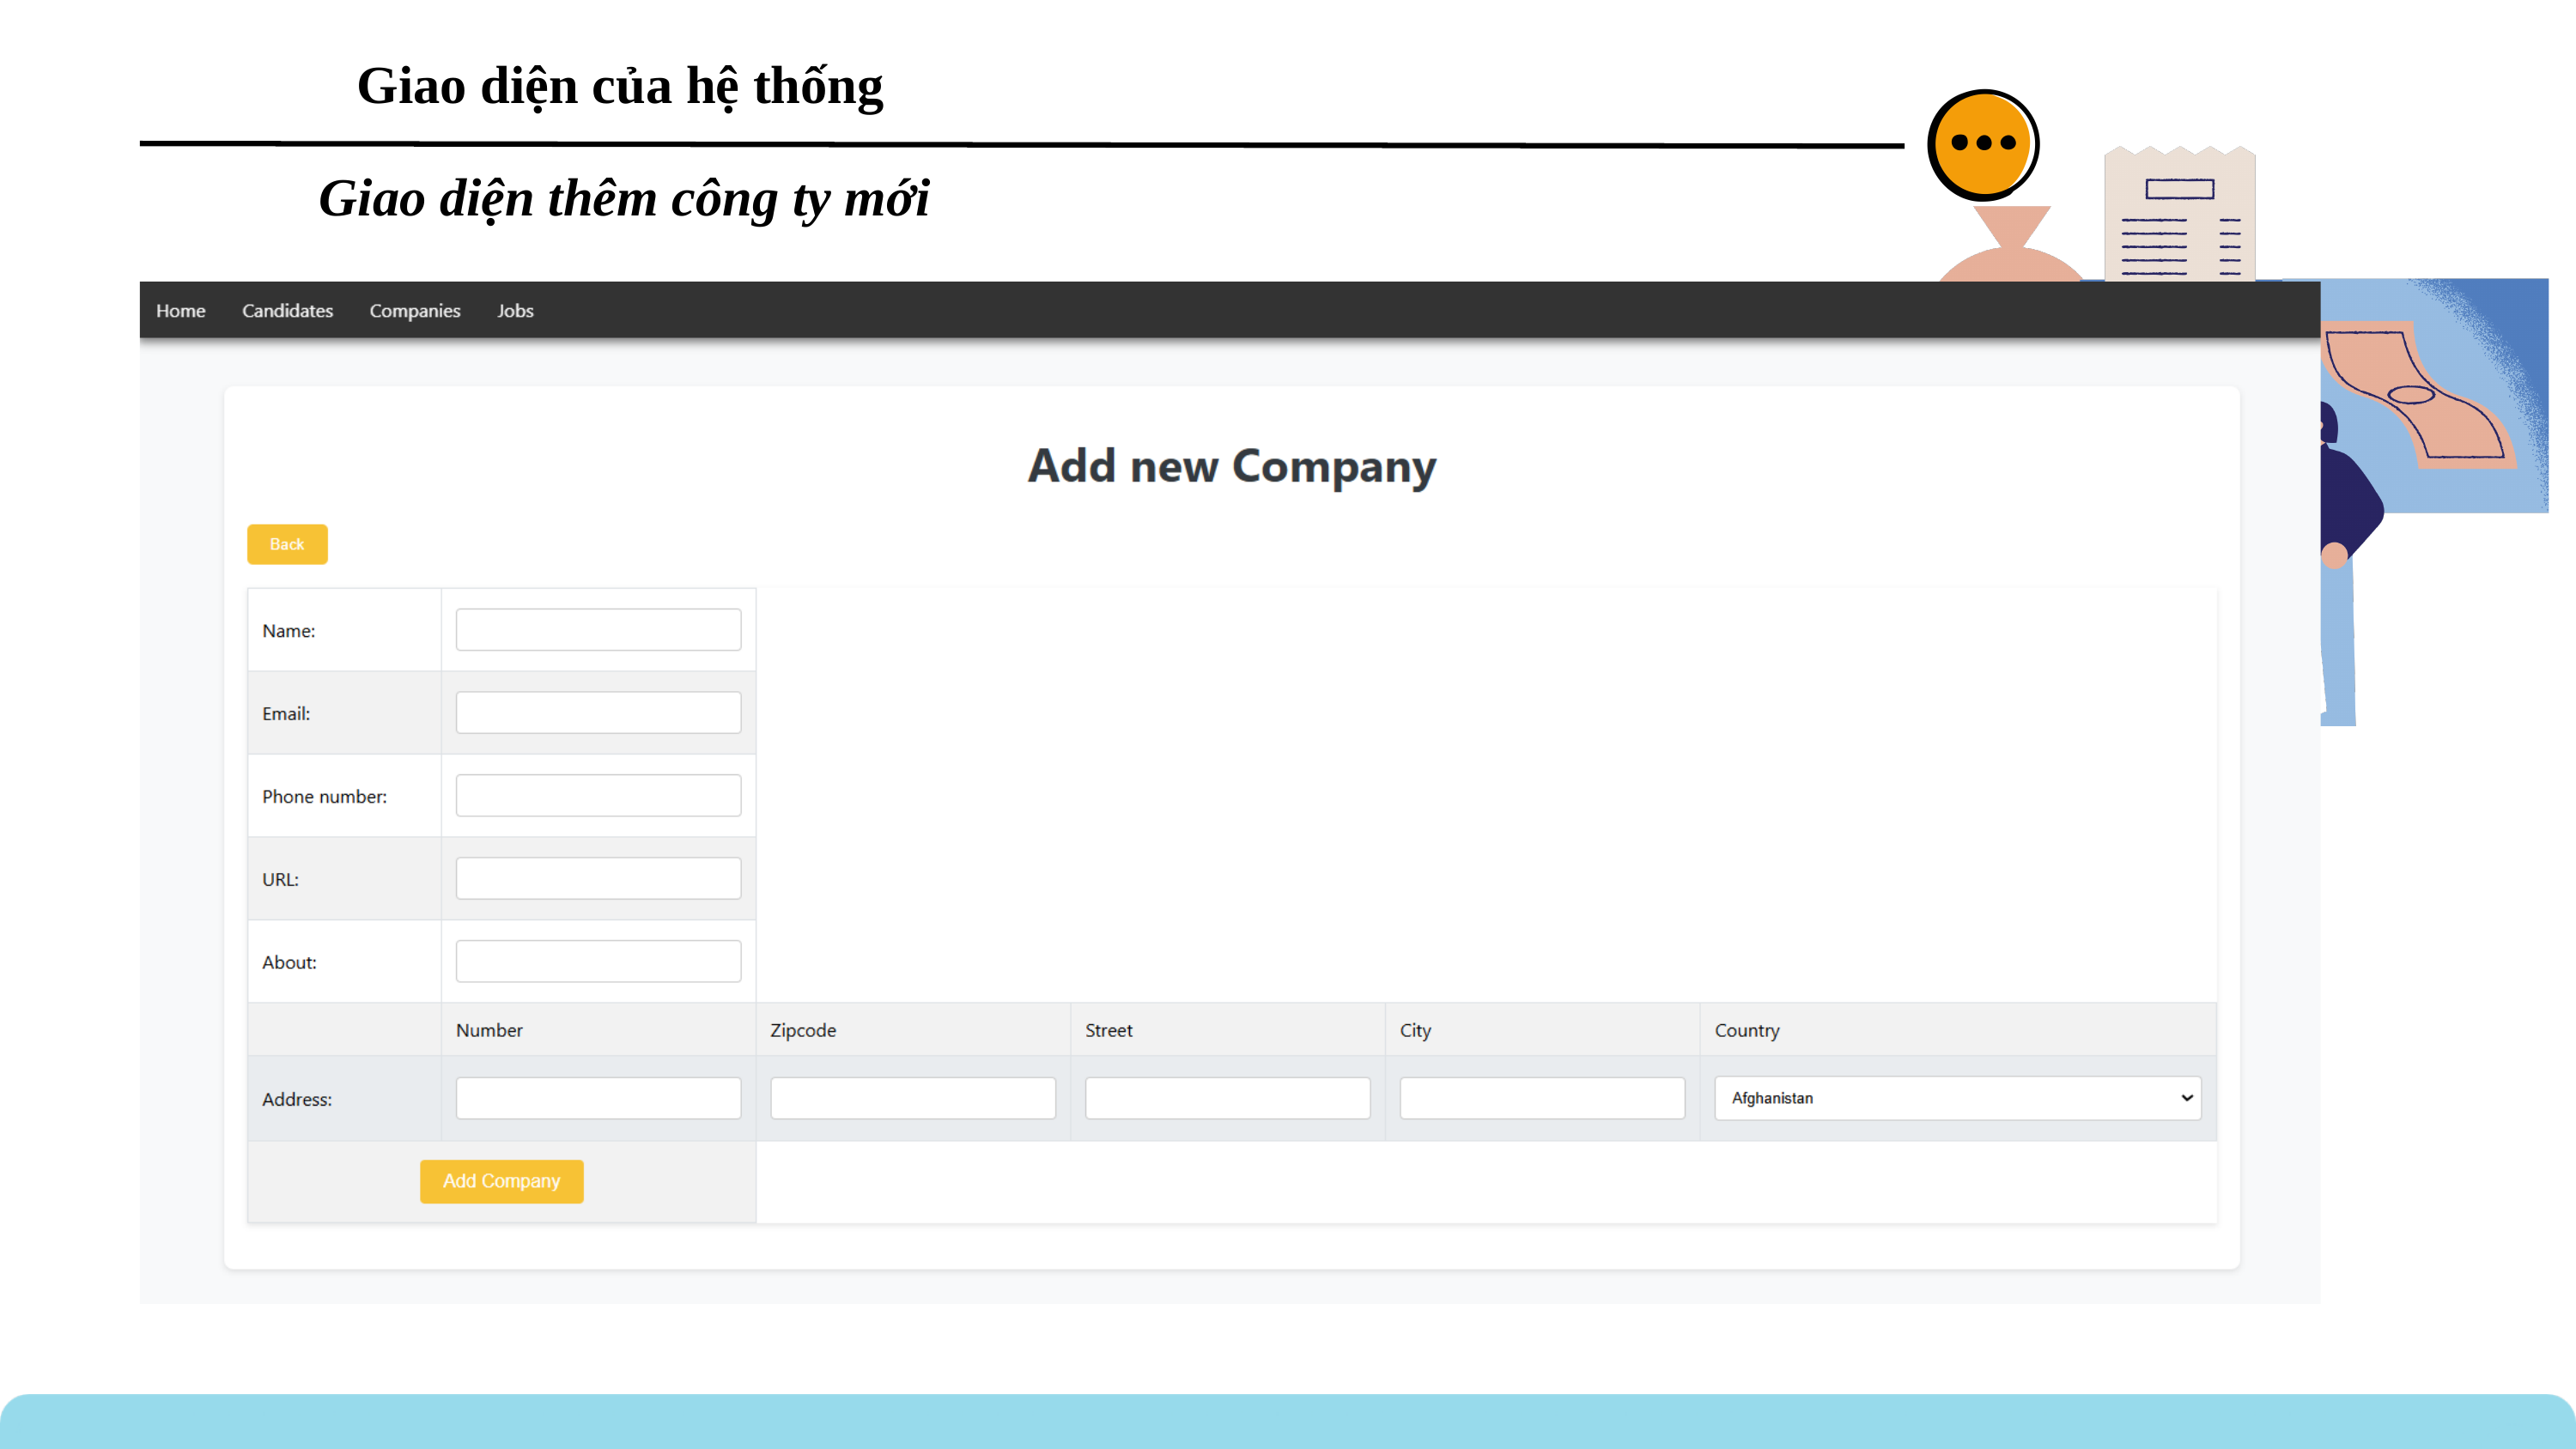

Giao diện của hệ thống

Giao diện thêm công ty mới